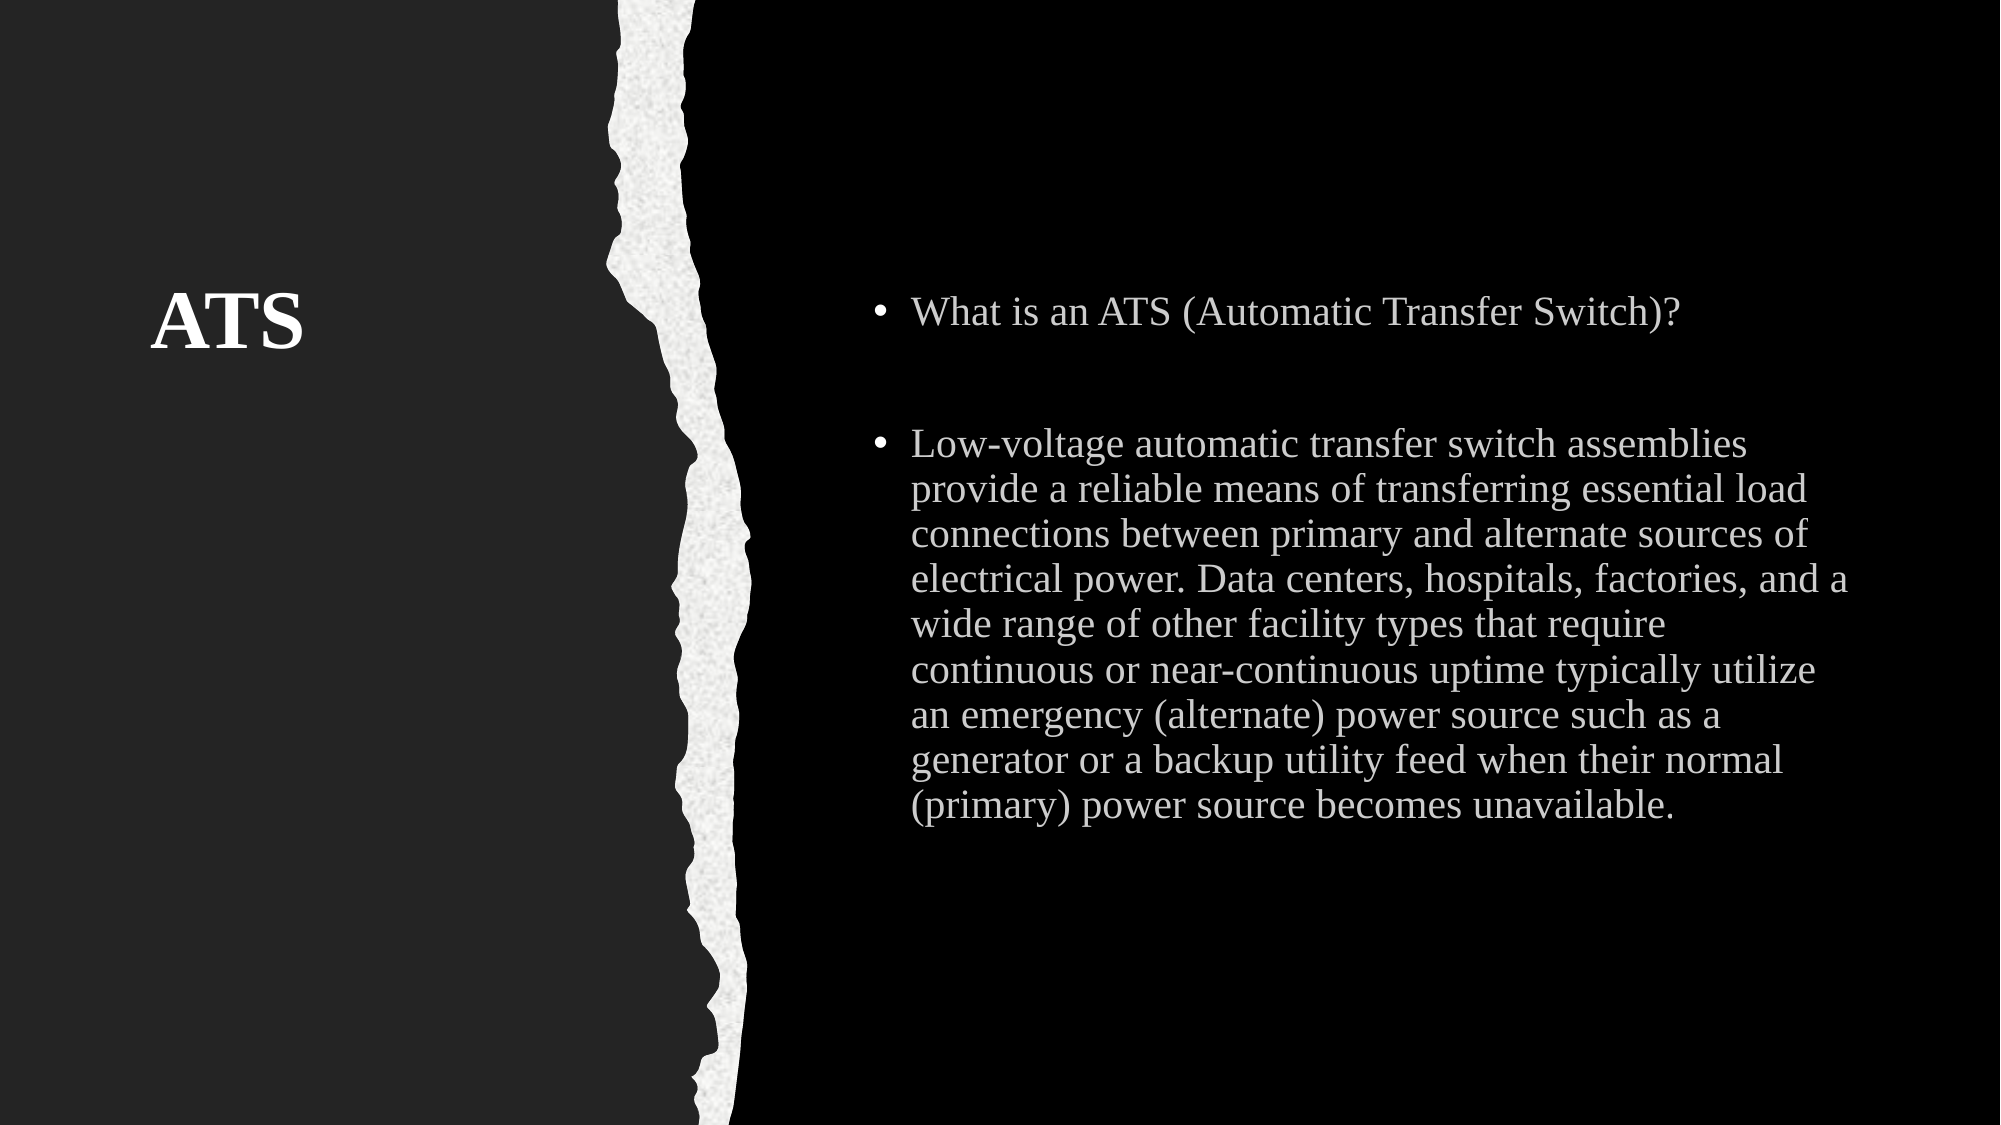

# ATS
What is an ATS (Automatic Transfer Switch)?

Low-voltage automatic transfer switch assemblies provide a reliable means of transferring essential load connections between primary and alternate sources of electrical power. Data centers, hospitals, factories, and a wide range of other facility types that require continuous or near-continuous uptime typically utilize an emergency (alternate) power source such as a generator or a backup utility feed when their normal (primary) power source becomes unavailable.